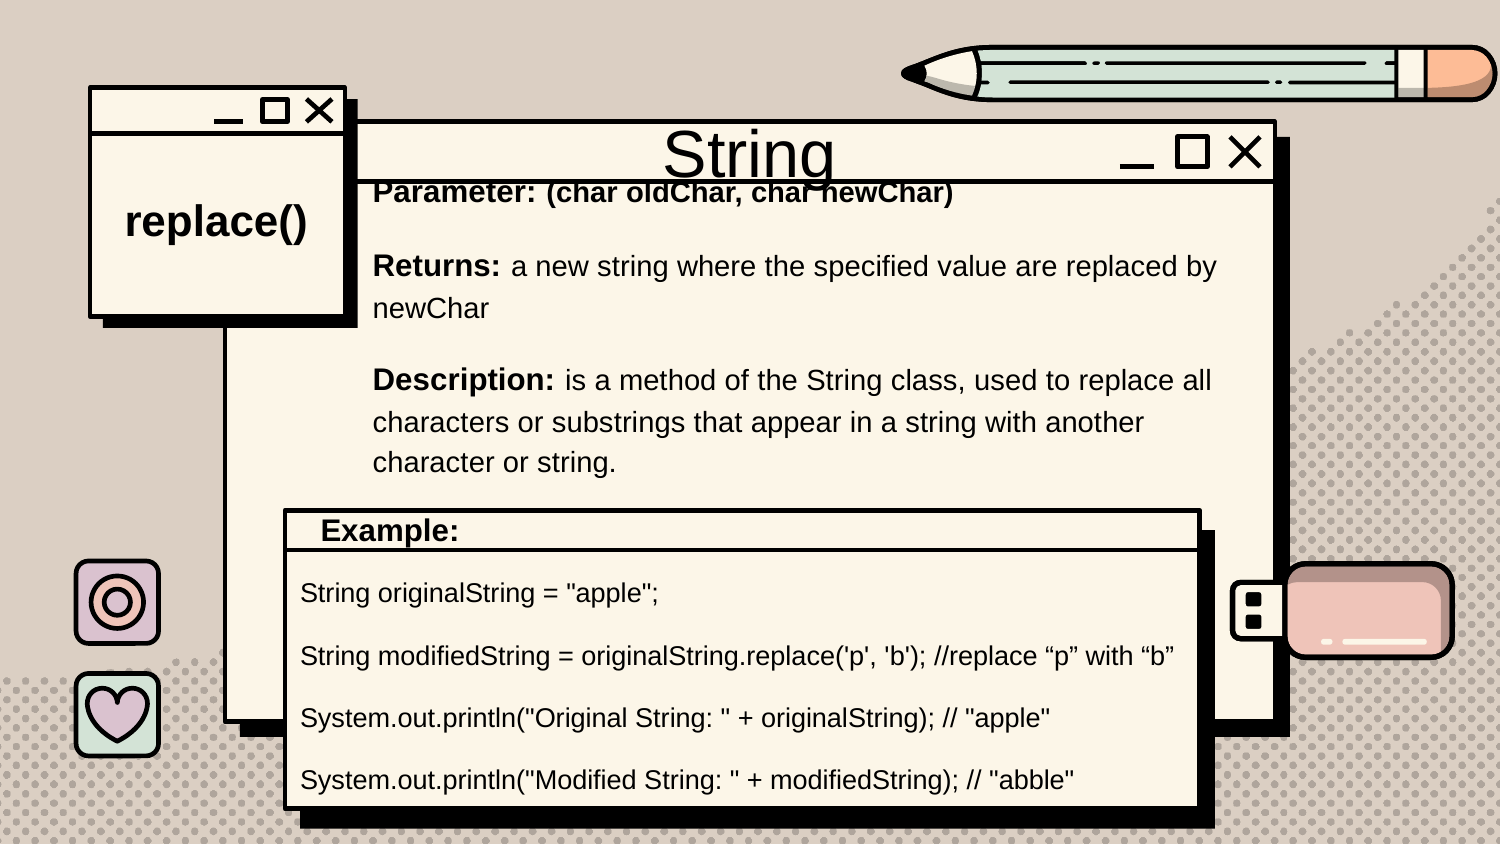

# String
replace()
Parameter: (char oldChar, char newChar)
Returns: a new string where the specified value are replaced by newChar
Description: is a method of the String class, used to replace all characters or substrings that appear in a string with another character or string.

Example:
String originalString = "apple";
String modifiedString = originalString.replace('p', 'b'); //replace “p” with “b”
System.out.println("Original String: " + originalString); // "apple"
System.out.println("Modified String: " + modifiedString); // "abble"